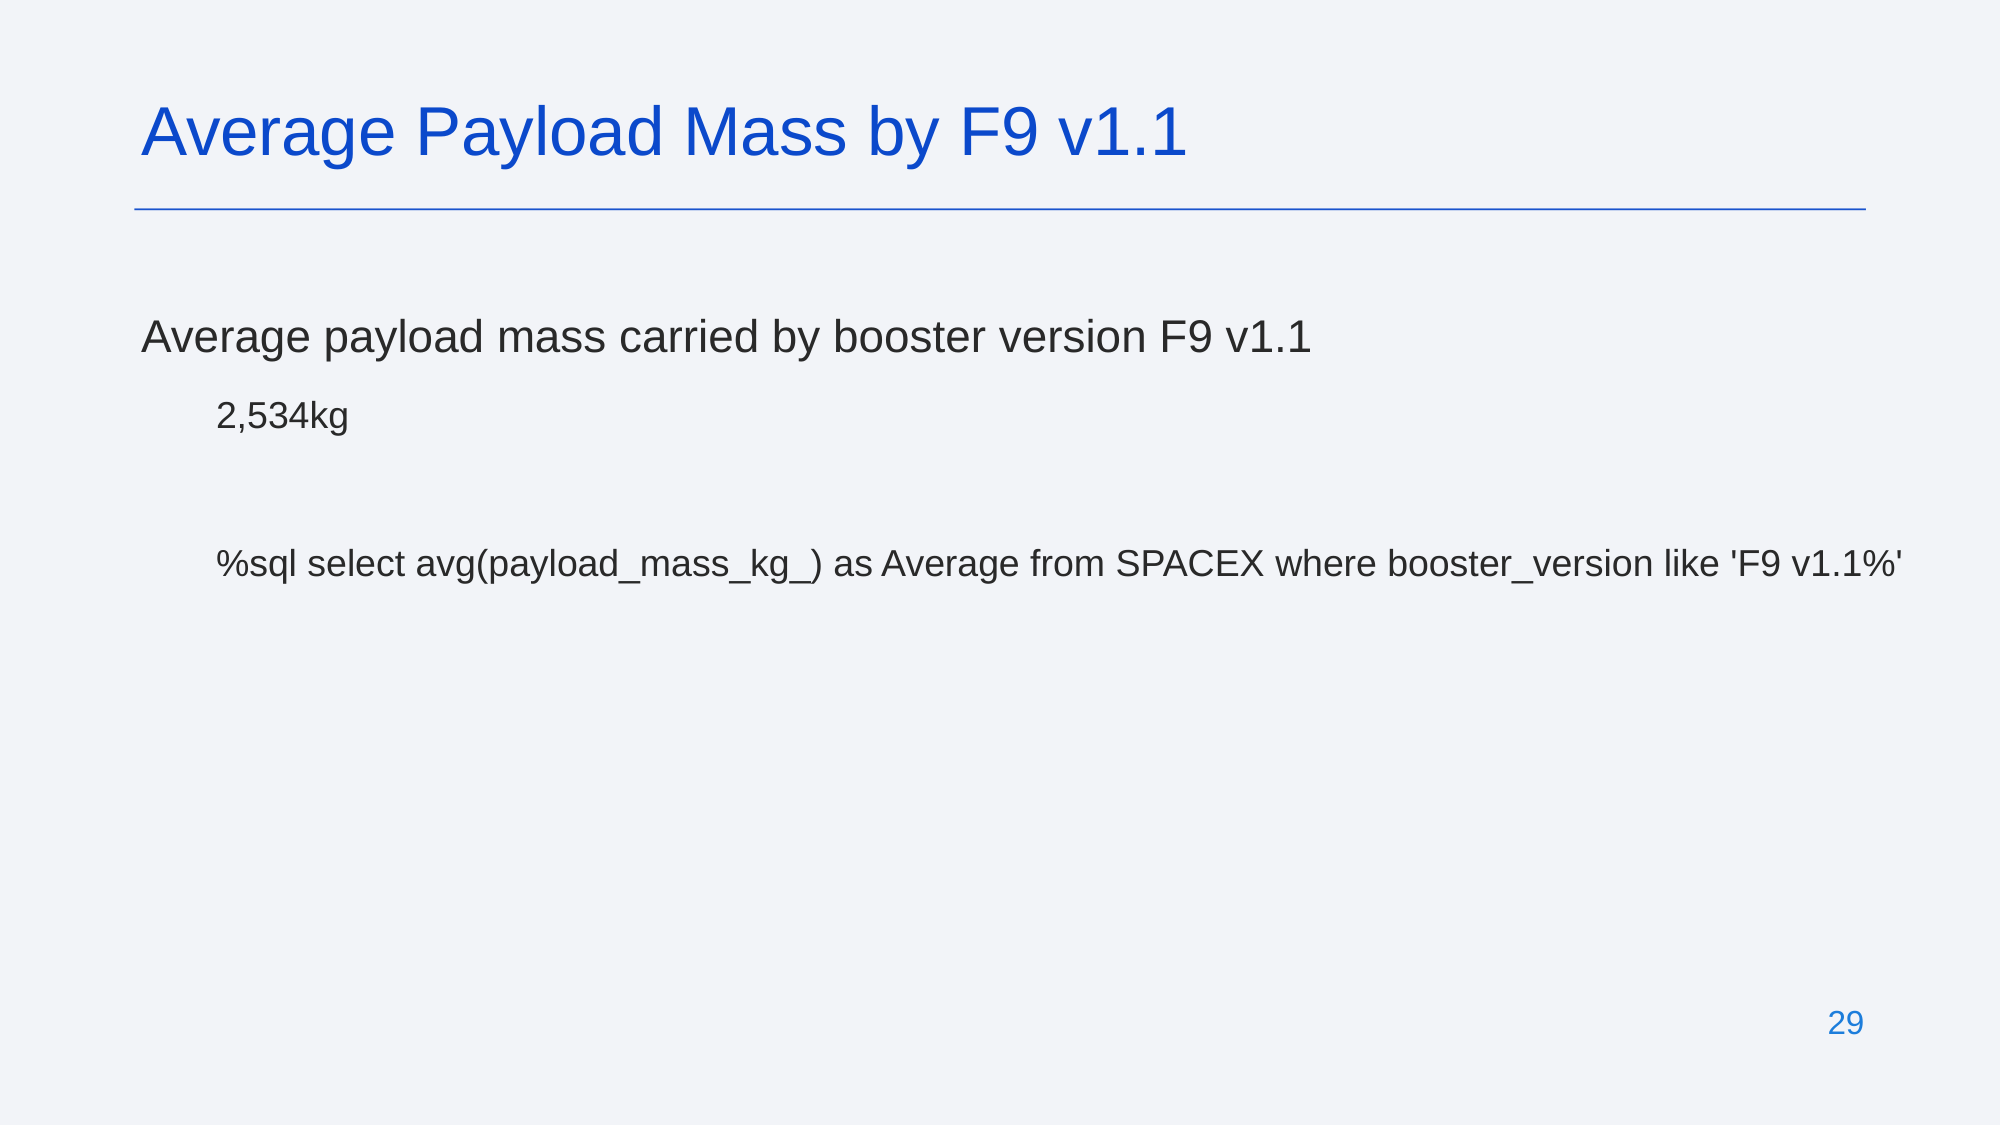

Average Payload Mass by F9 v1.1
Average payload mass carried by booster version F9 v1.1
2,534kg

%sql select avg(payload_mass_kg_) as Average from SPACEX where booster_version like 'F9 v1.1%'
29